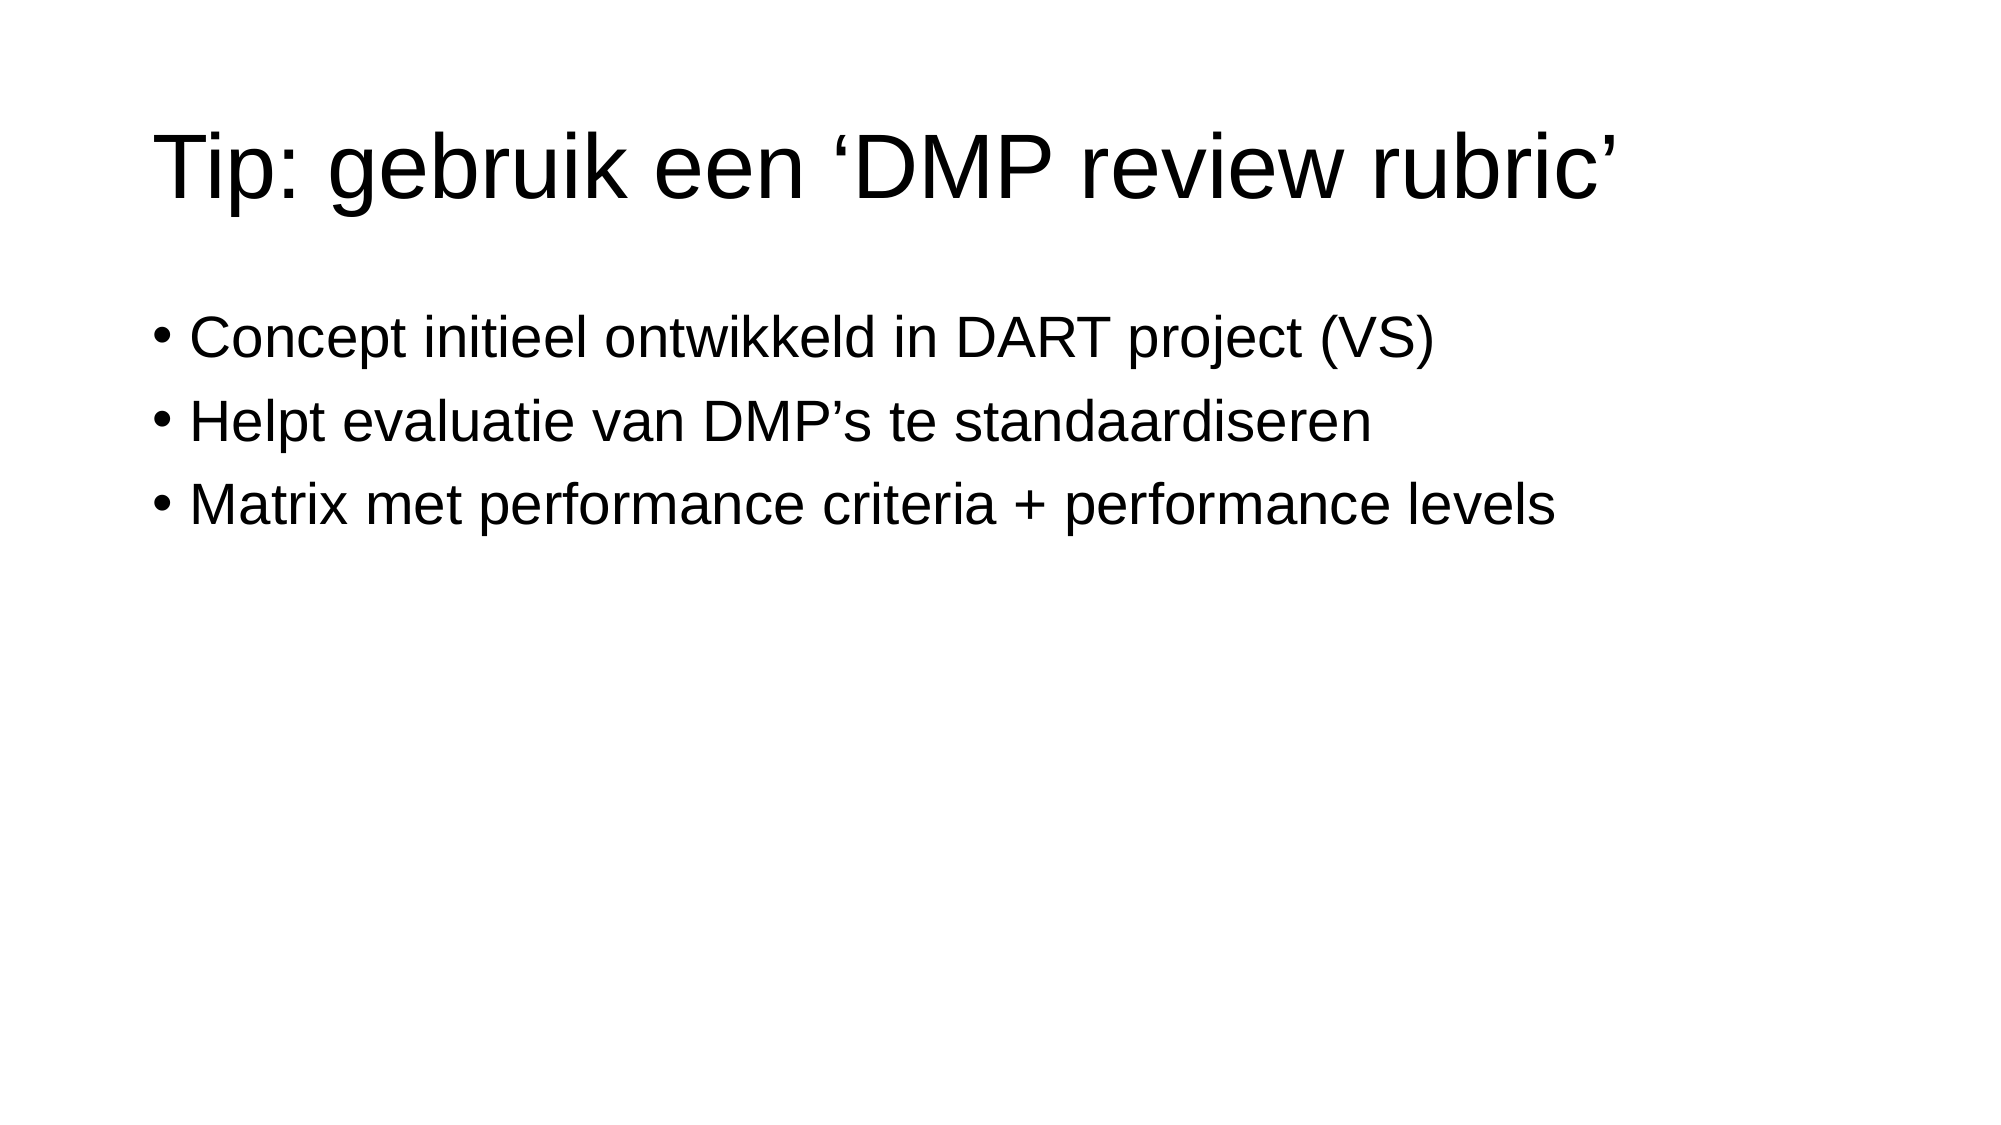

# Tip: gebruik een ‘DMP review rubric’
Concept initieel ontwikkeld in DART project (VS)
Helpt evaluatie van DMP’s te standaardiseren
Matrix met performance criteria + performance levels